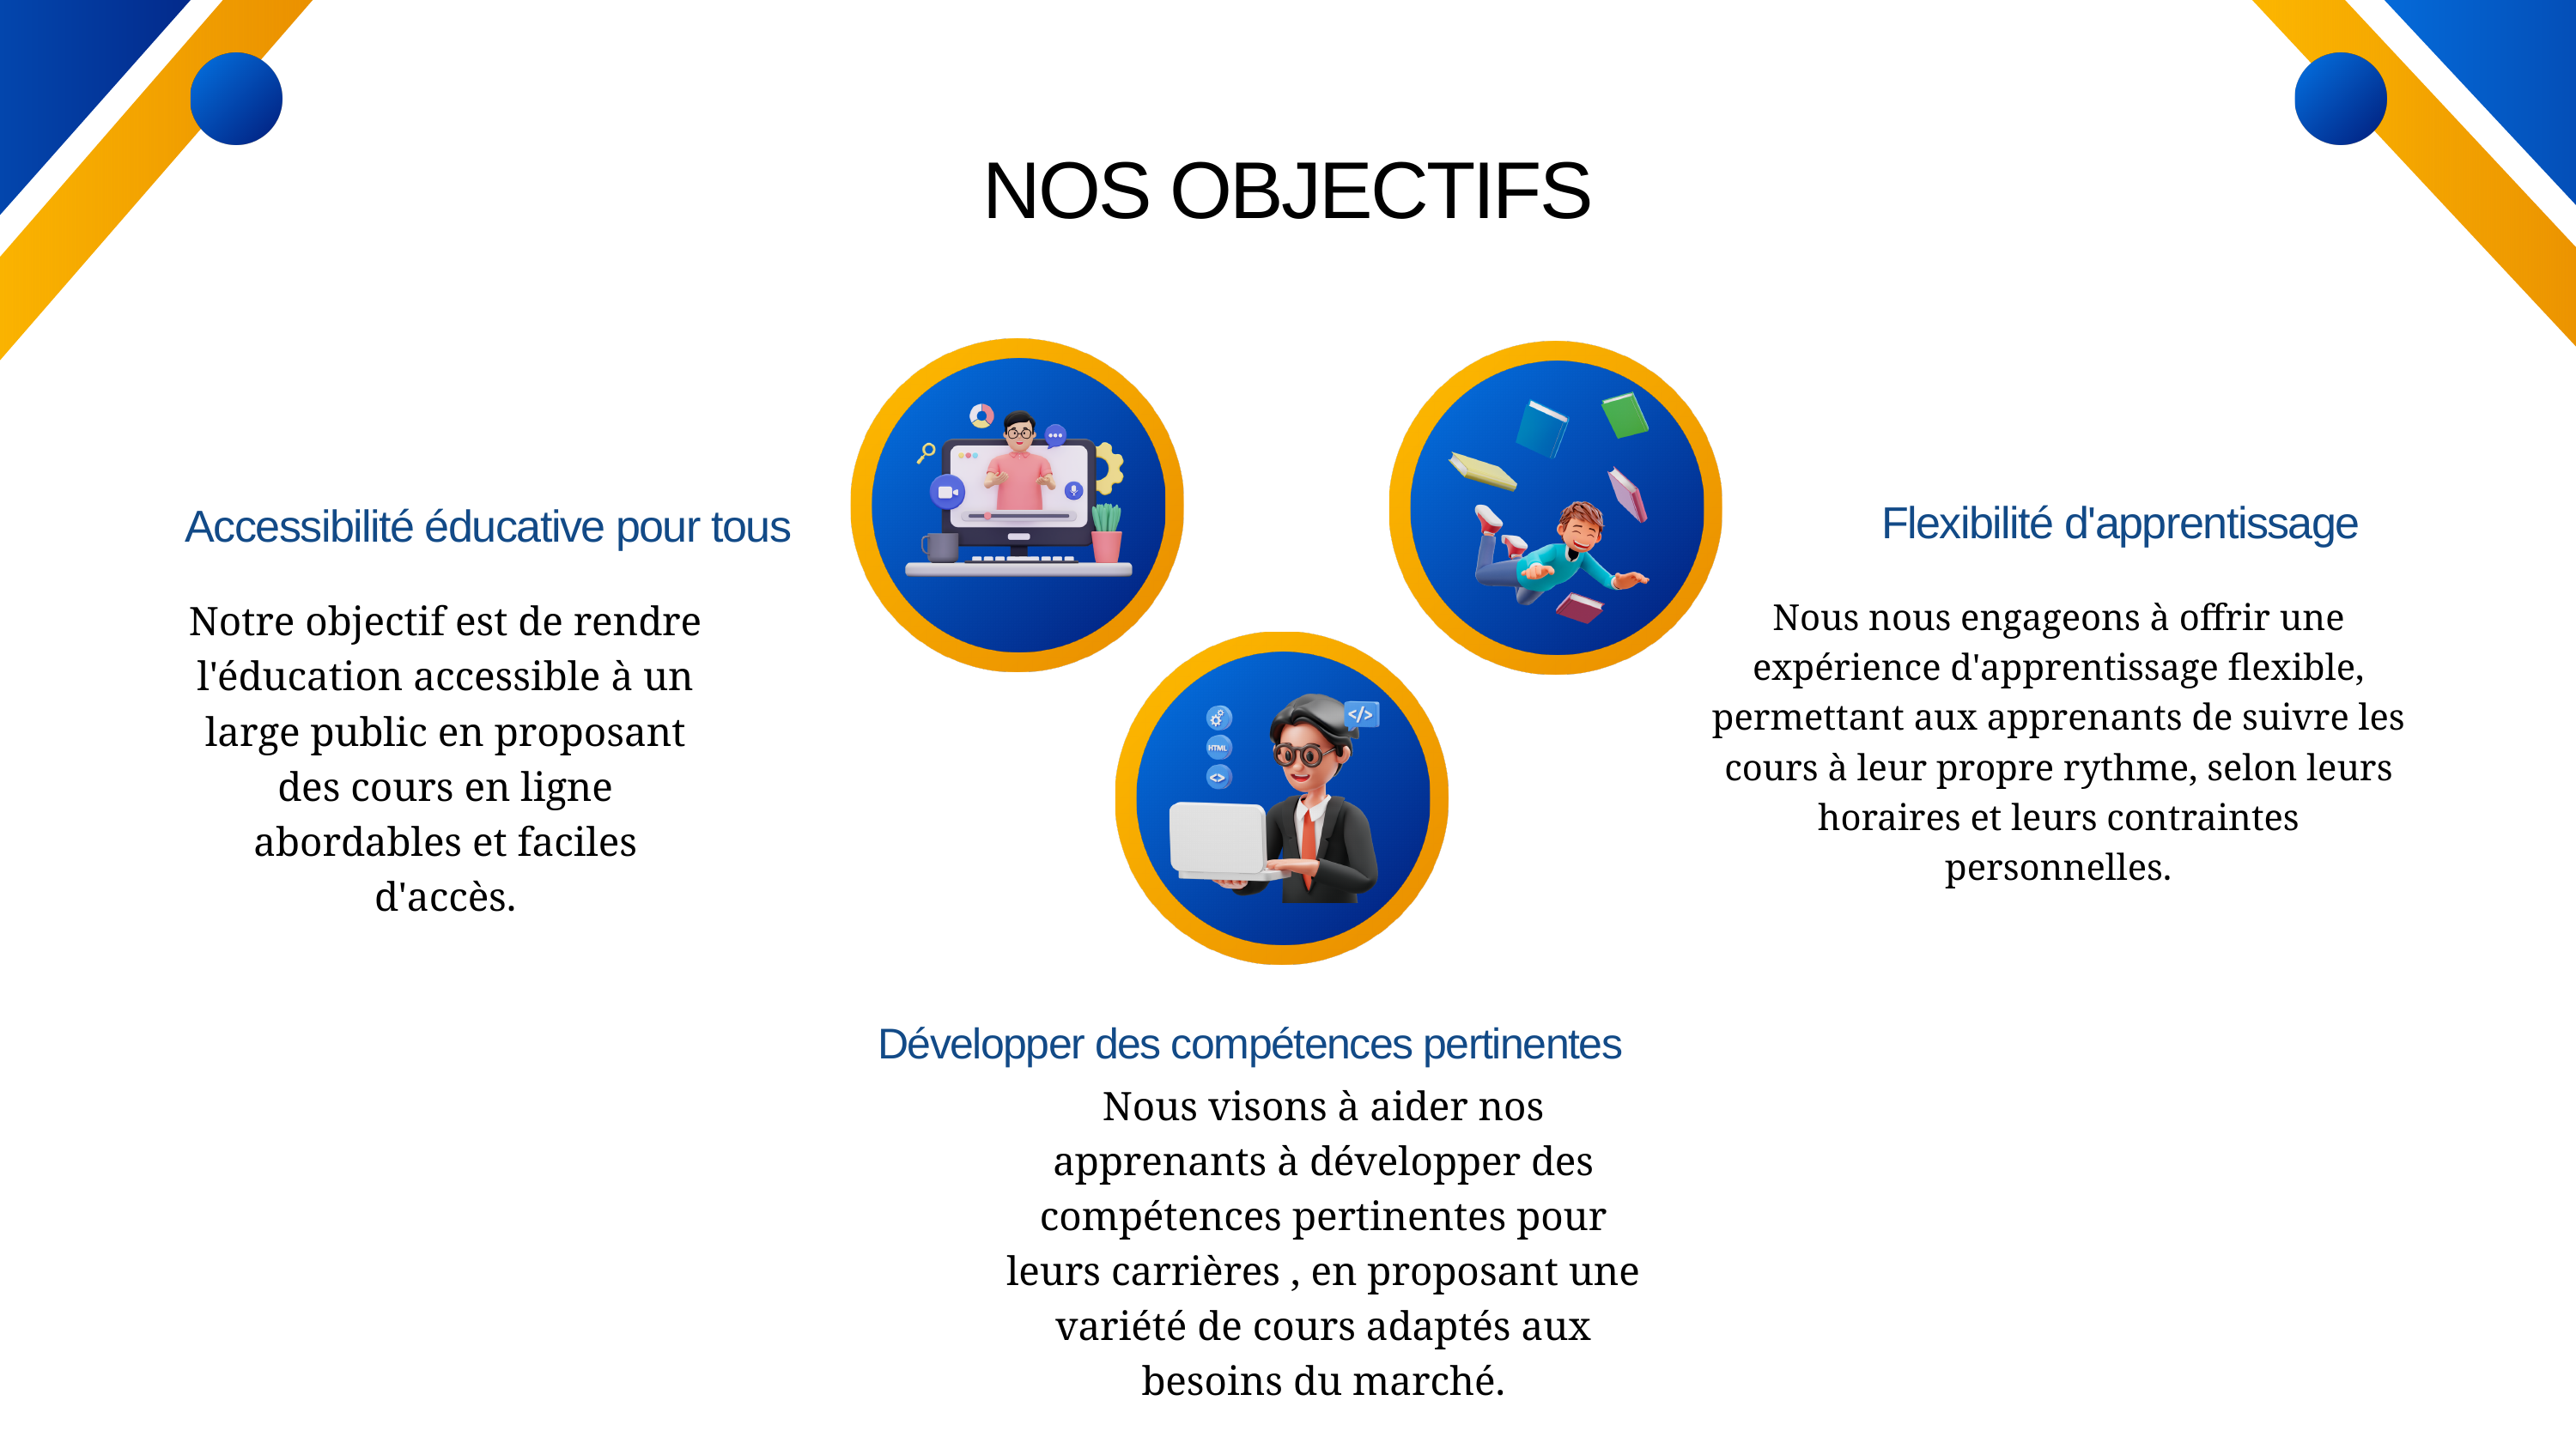

NOS OBJECTIFS

Flexibilité d'apprentissage
Accessibilité éducative pour tous
Nous nous engageons à offrir une expérience d'apprentissage flexible, permettant aux apprenants de suivre les cours à leur propre rythme, selon leurs horaires et leurs contraintes personnelles.
Notre objectif est de rendre l'éducation accessible à un large public en proposant des cours en ligne abordables et faciles d'accès.

Développer des compétences pertinentes
Nous visons à aider nos apprenants à développer des compétences pertinentes pour leurs carrières , en proposant une variété de cours adaptés aux besoins du marché.